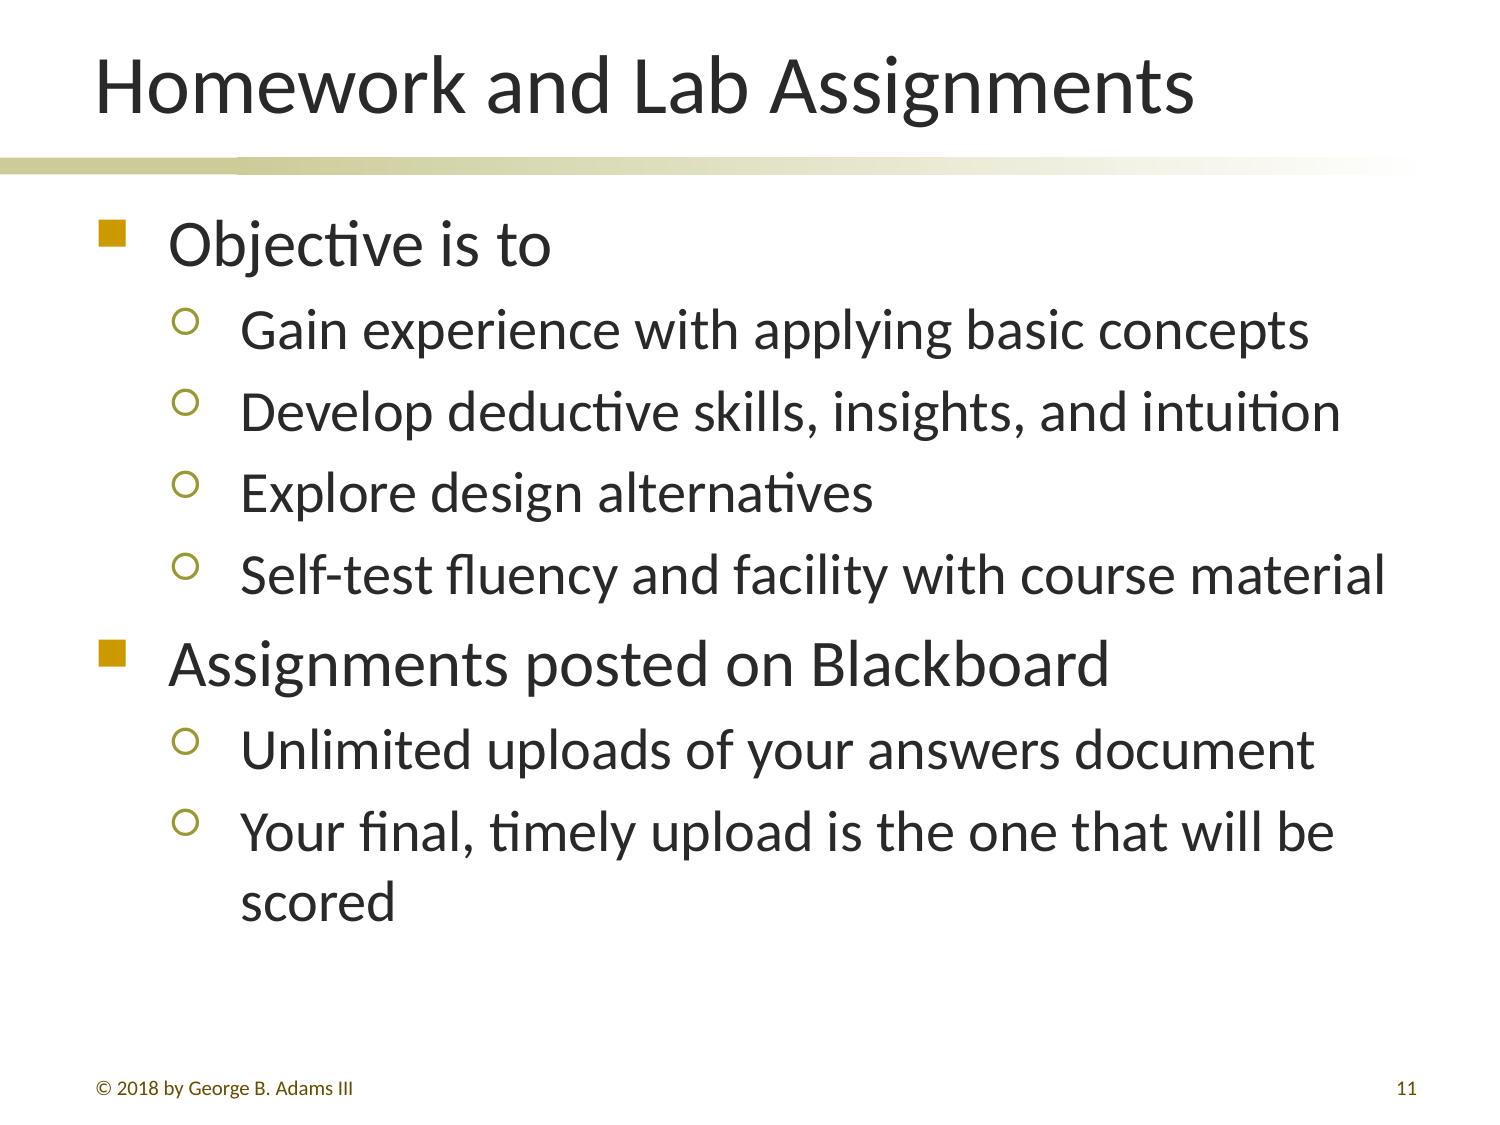

# Homework and Lab Assignments
Objective is to
Gain experience with applying basic concepts
Develop deductive skills, insights, and intuition
Explore design alternatives
Self-test fluency and facility with course material
Assignments posted on Blackboard
Unlimited uploads of your answers document
Your final, timely upload is the one that will be scored
© 2018 by George B. Adams III
11